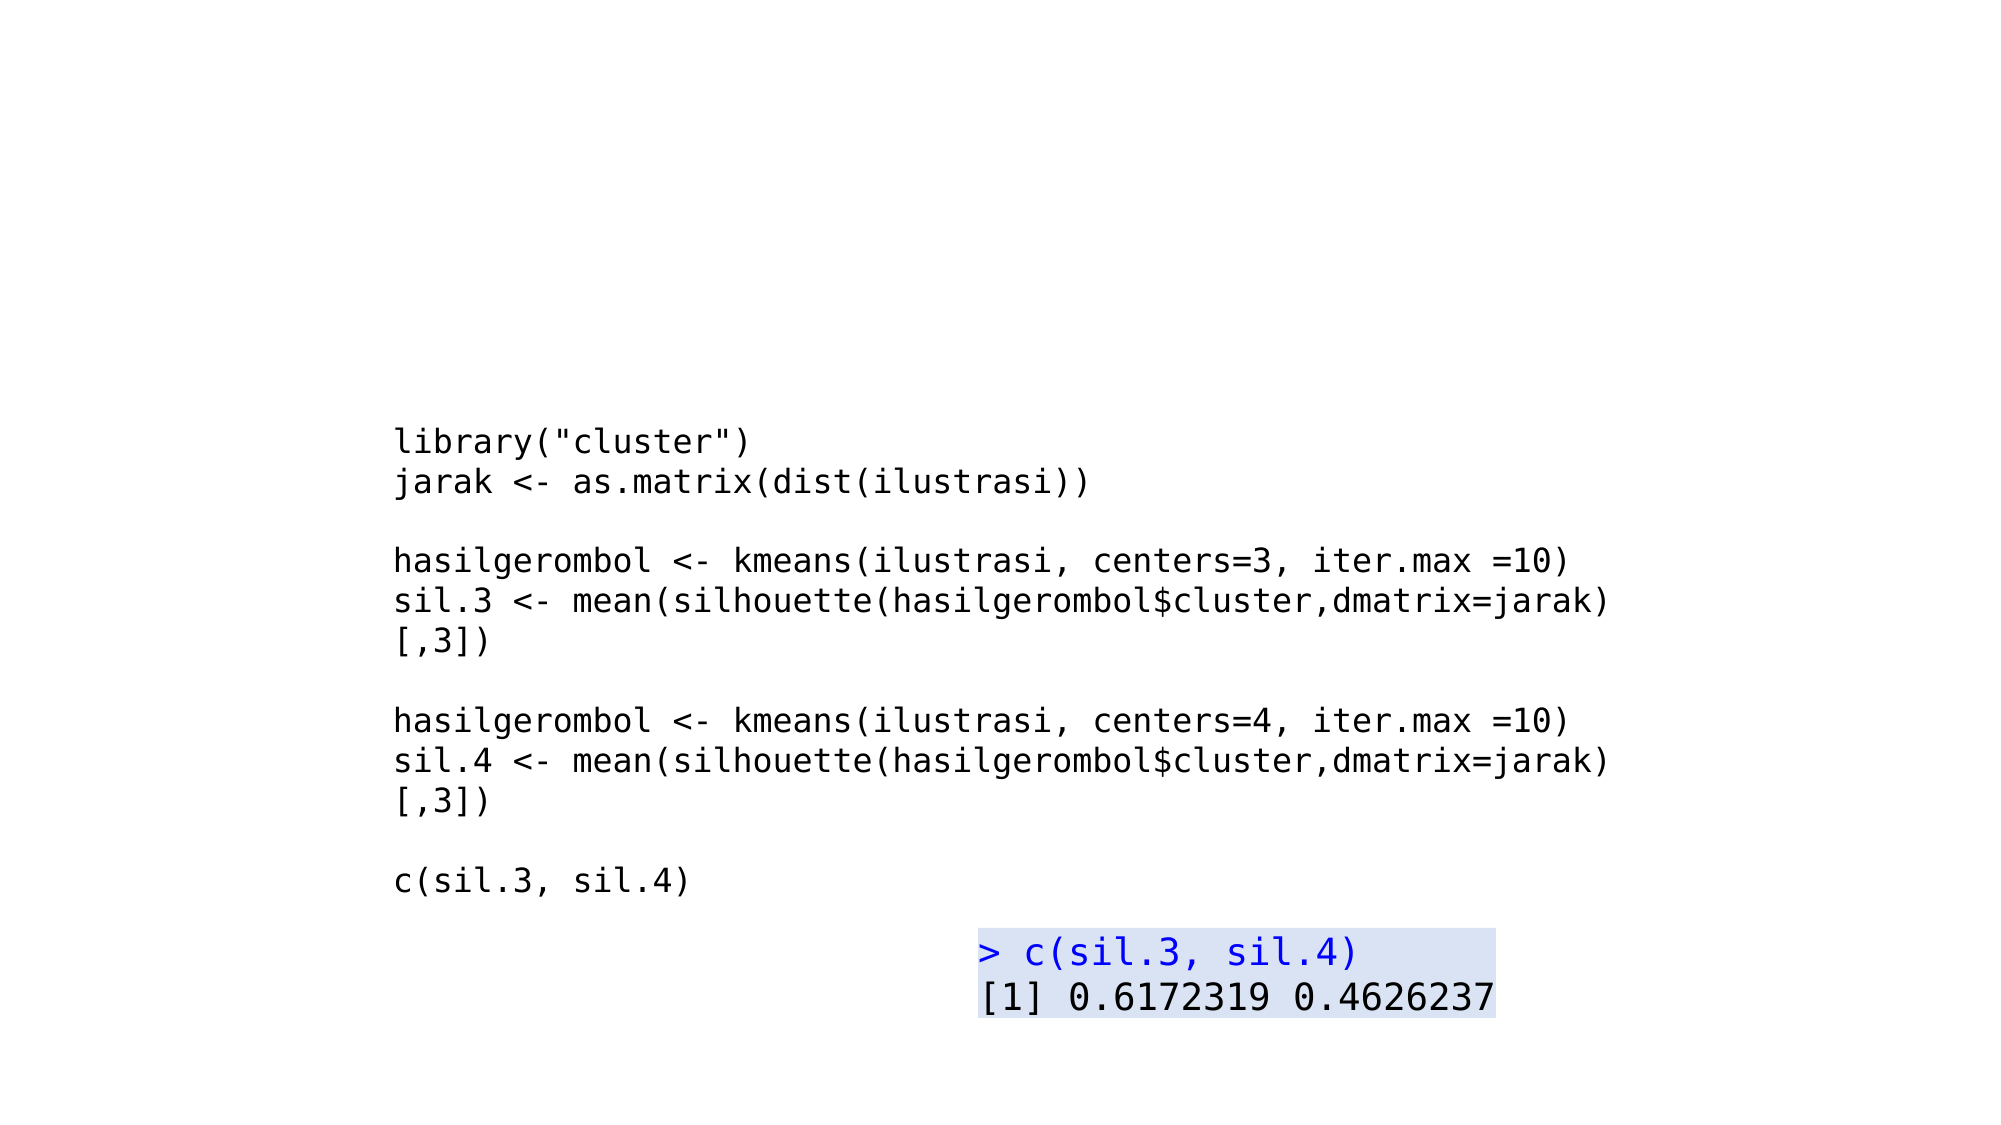

#
library("cluster")
jarak <- as.matrix(dist(ilustrasi))

hasilgerombol <- kmeans(ilustrasi, centers=3, iter.max =10)
sil.3 <- mean(silhouette(hasilgerombol$cluster,dmatrix=jarak)[,3])

hasilgerombol <- kmeans(ilustrasi, centers=4, iter.max =10)
sil.4 <- mean(silhouette(hasilgerombol$cluster,dmatrix=jarak)[,3])

c(sil.3, sil.4)
> c(sil.3, sil.4)
[1] 0.6172319 0.4626237